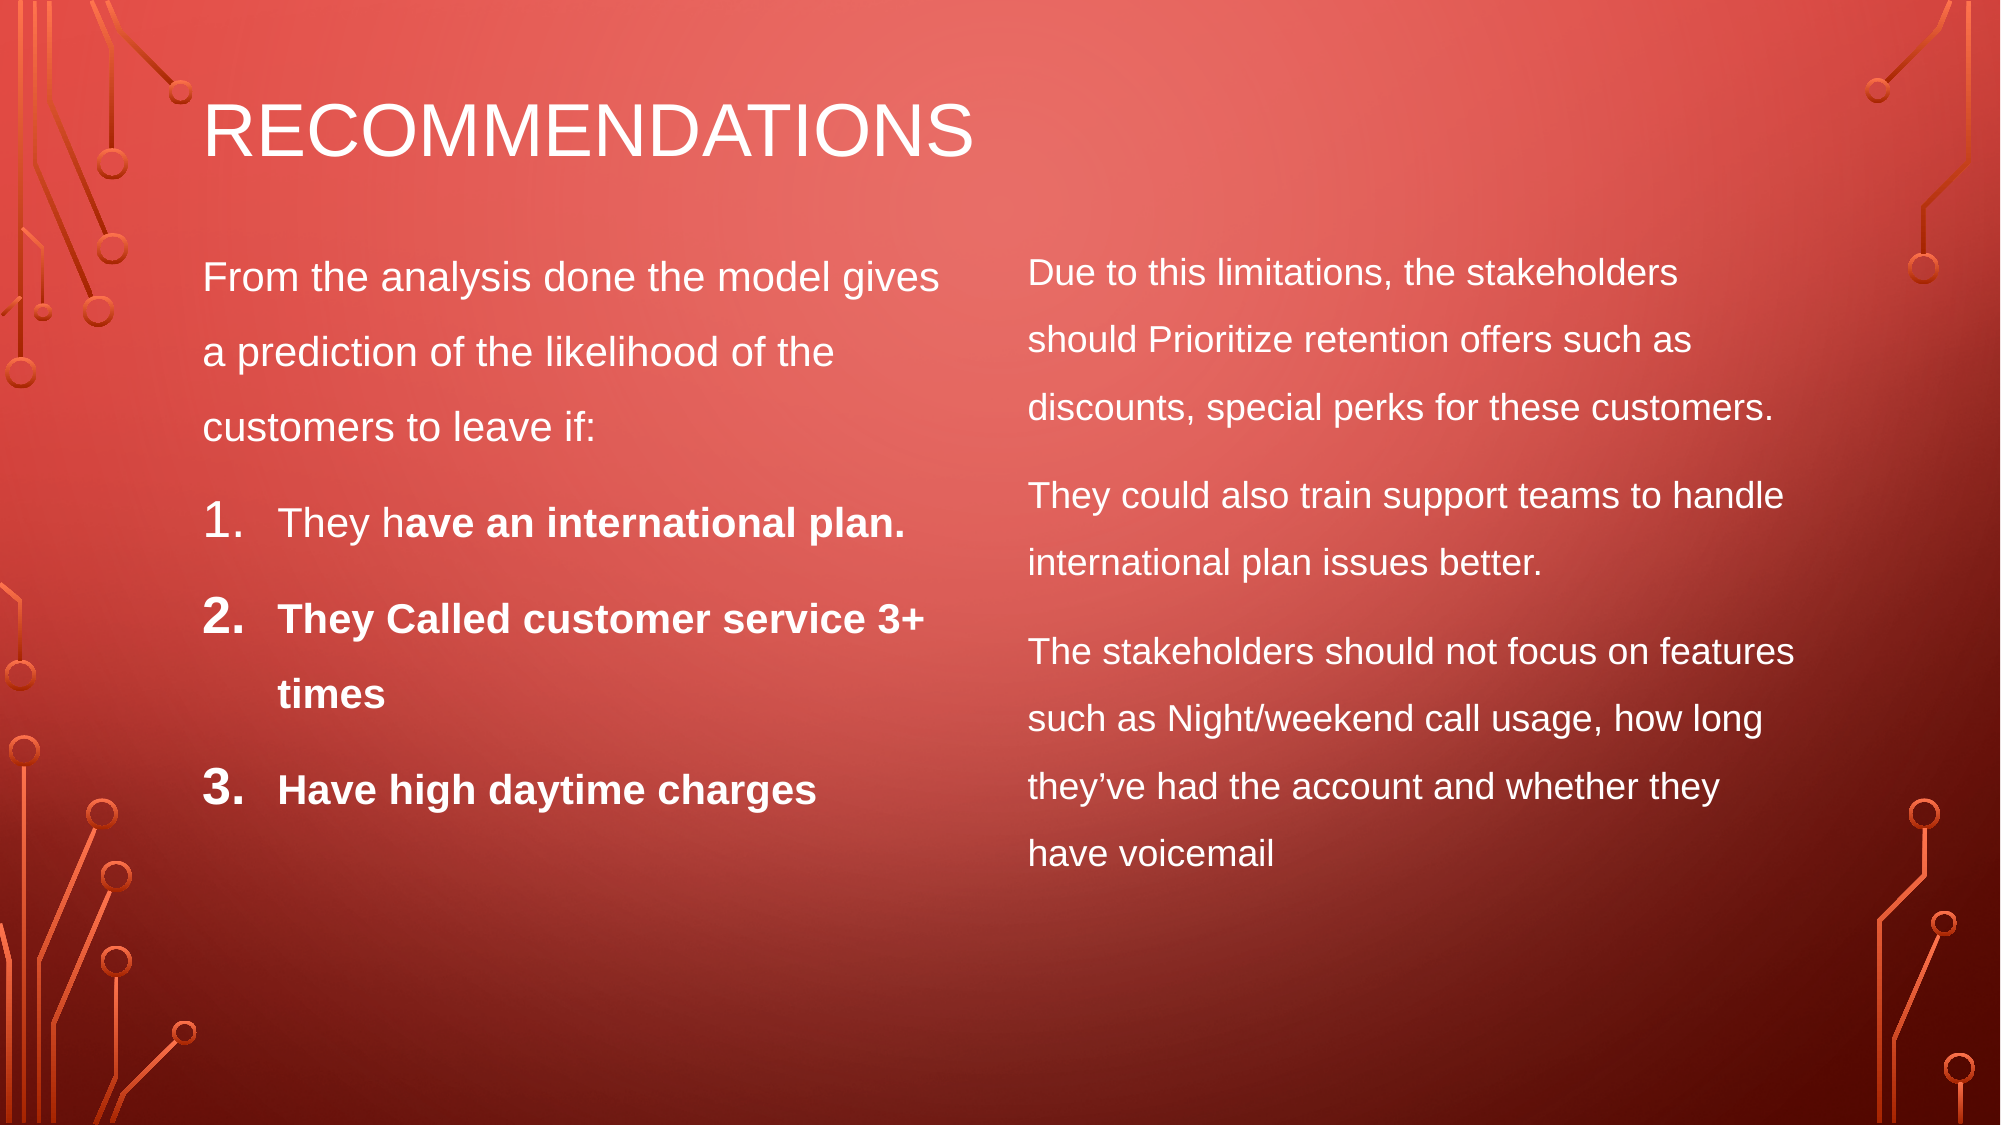

# RECOMMENDATIONS
From the analysis done the model gives a prediction of the likelihood of the customers to leave if:
They have an international plan.
They Called customer service 3+ times
Have high daytime charges
Due to this limitations, the stakeholders should Prioritize retention offers such as discounts, special perks for these customers.
They could also train support teams to handle international plan issues better.
The stakeholders should not focus on features such as Night/weekend call usage, how long they’ve had the account and whether they have voicemail